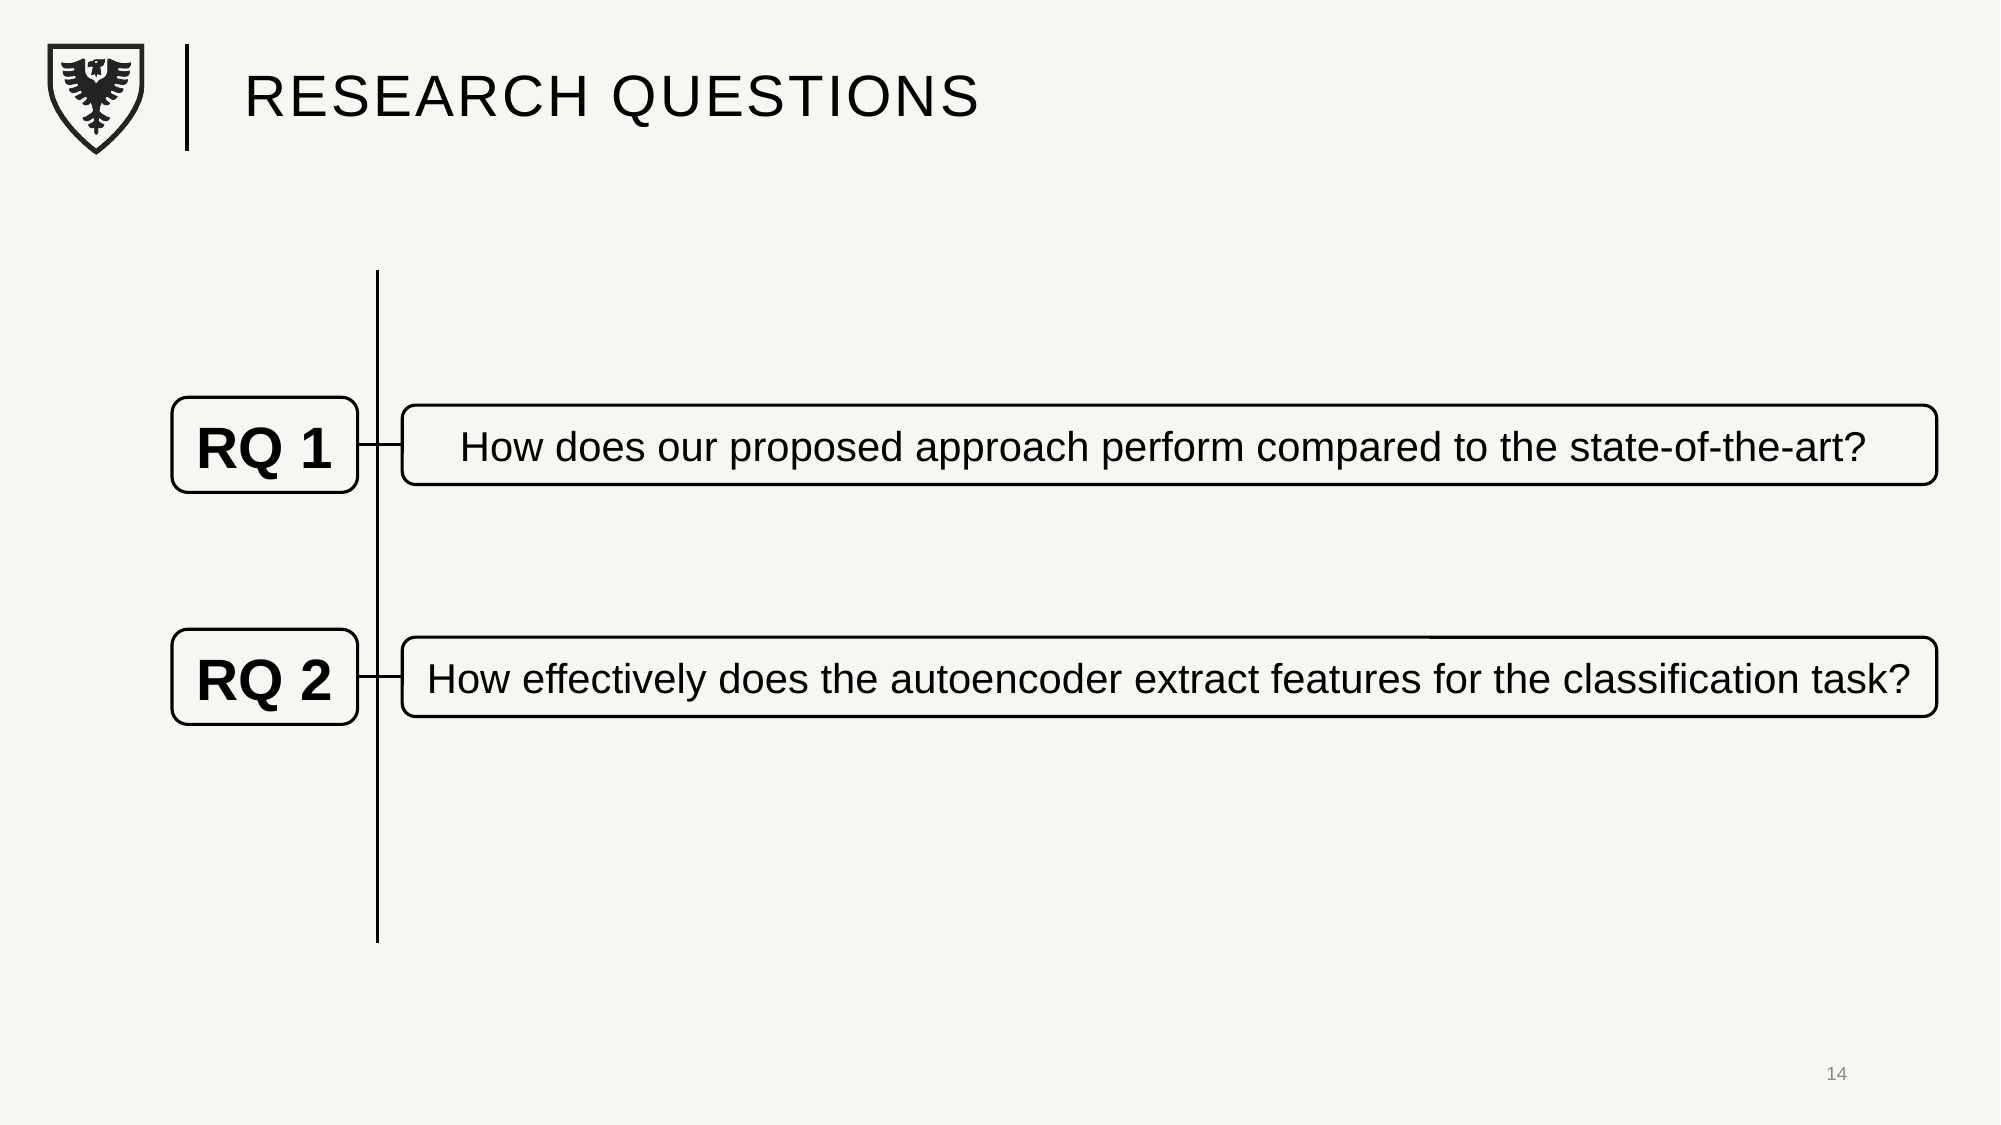

# Research questions
RQ 1
RQ 2
How does our proposed approach perform compared to the state-of-the-art?
How effectively does the autoencoder extract features for the classification task?
14